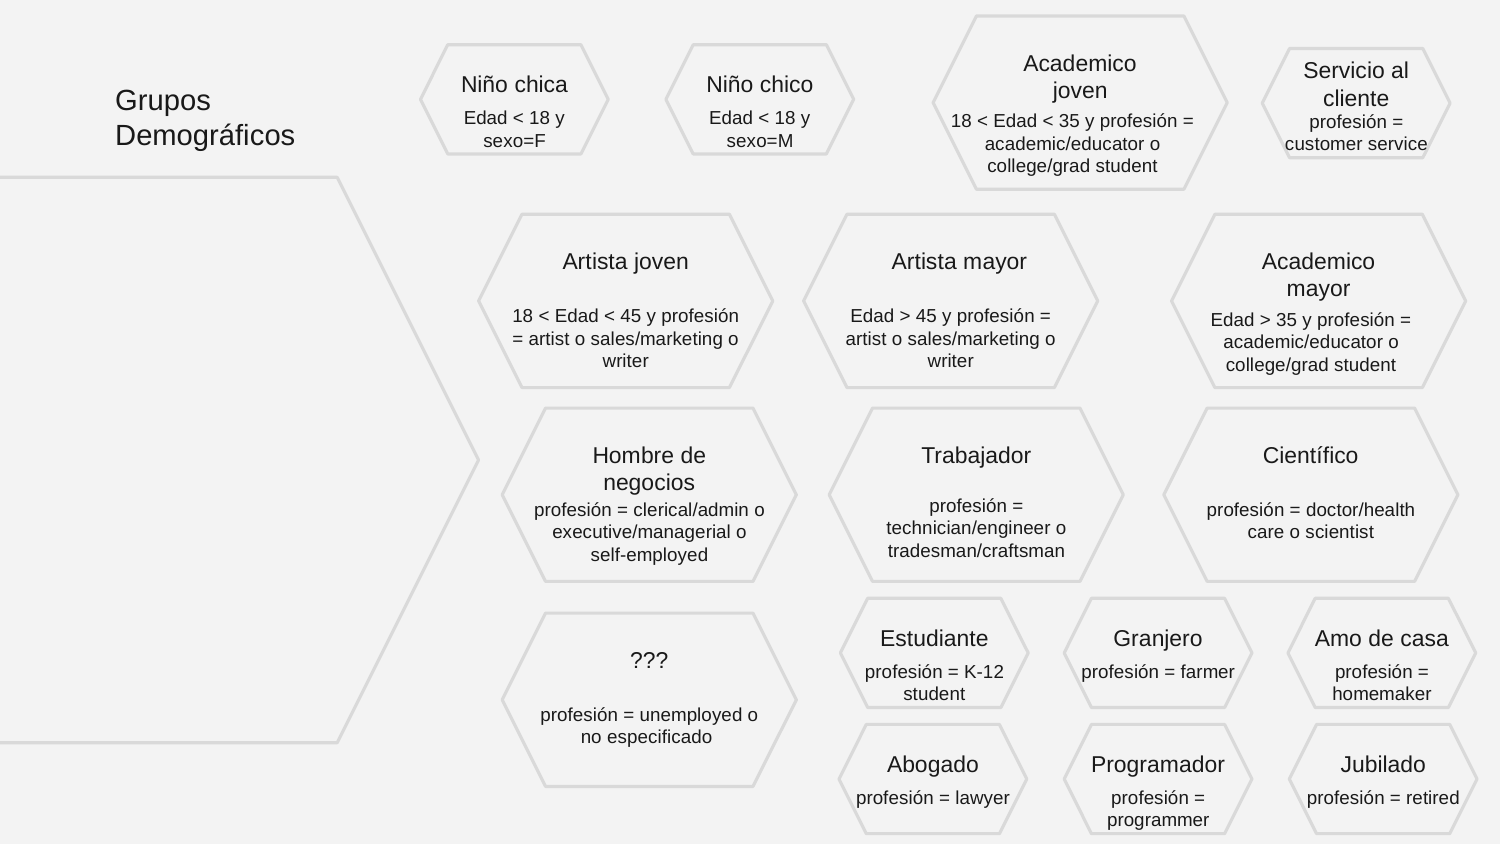

Academico joven
Servicio al cliente

Niño chica
Niño chico
# Grupos
Demográficos
Edad < 18 y sexo=F
Edad < 18 y sexo=M
18 < Edad < 35 y profesión = academic/educator o college/grad student
profesión = customer service

Artista joven
Academico mayor
Artista mayor
18 < Edad < 45 y profesión = artist o sales/marketing o writer
Edad > 45 y profesión = artist o sales/marketing o writer
Edad > 35 y profesión = academic/educator o college/grad student

Hombre de negocios
Trabajador
Científico
profesión = technician/engineer o tradesman/craftsman
profesión = clerical/admin o executive/managerial o self-employed
profesión = doctor/health care o scientist

Estudiante
Granjero
Amo de casa

???
profesión = K-12 student
profesión = farmer
profesión = homemaker
profesión = unemployed o no especificado

Abogado
Jubilado
Programador
profesión = lawyer
profesión = programmer
profesión = retired